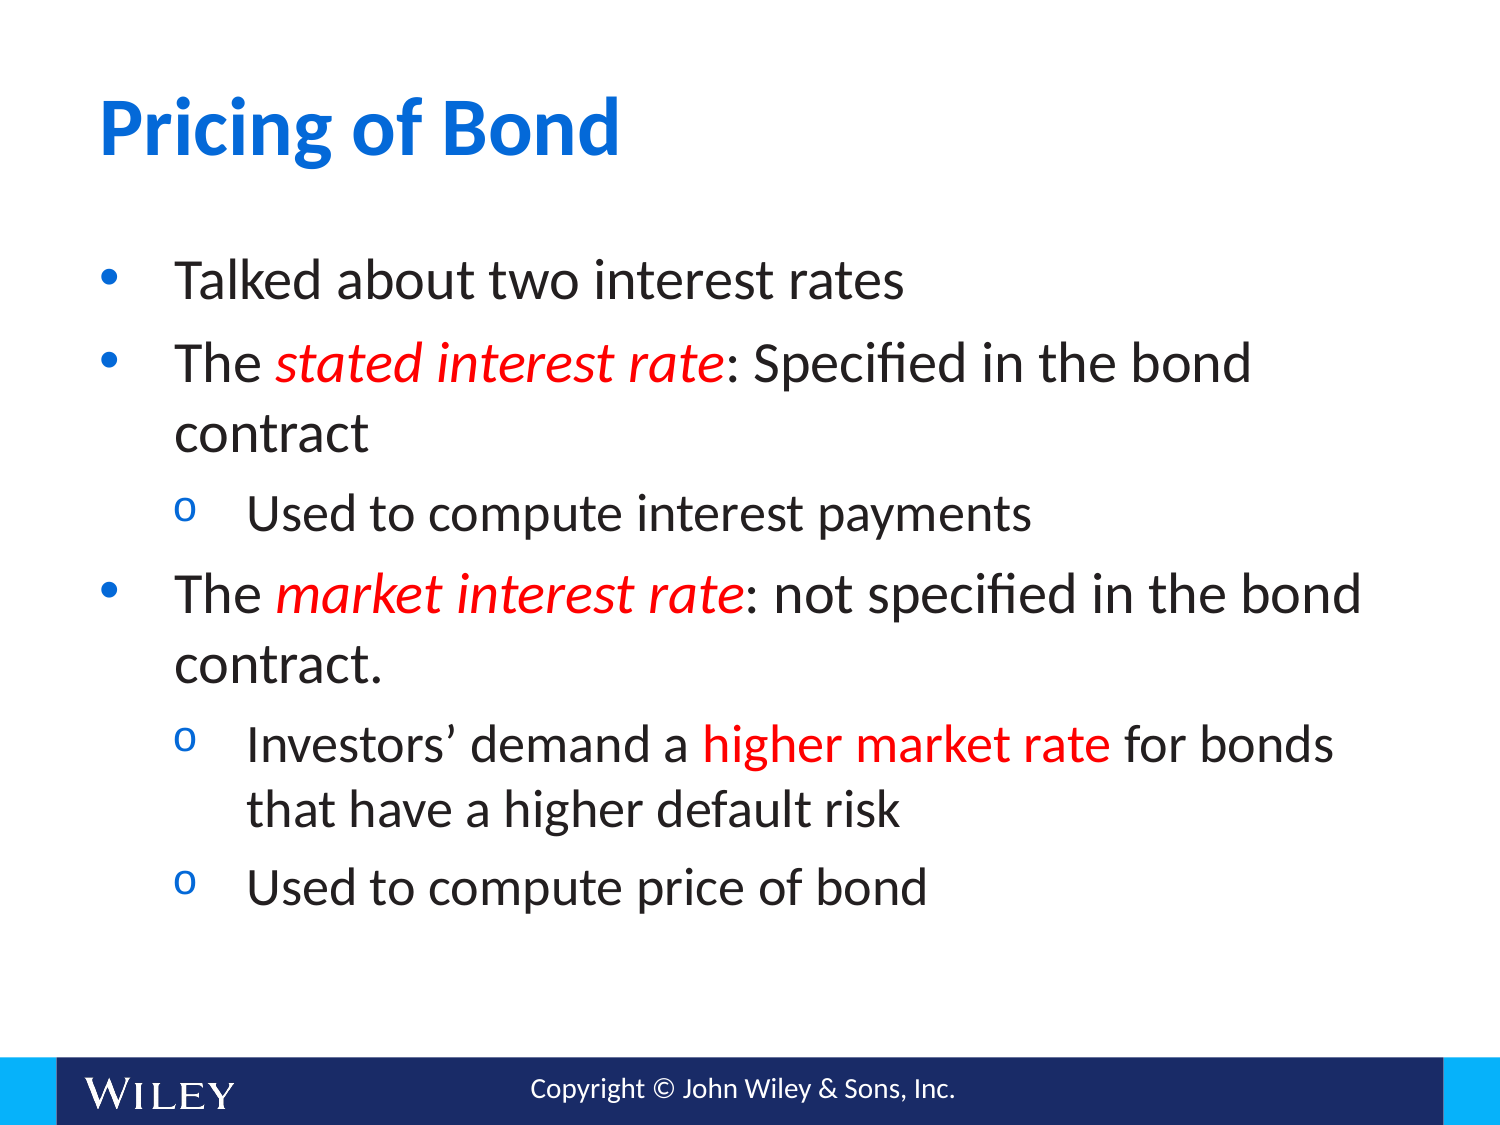

# Pricing of Bond
Talked about two interest rates
The stated interest rate: Specified in the bond contract
Used to compute interest payments
The market interest rate: not specified in the bond contract.
Investors’ demand a higher market rate for bonds that have a higher default risk
Used to compute price of bond